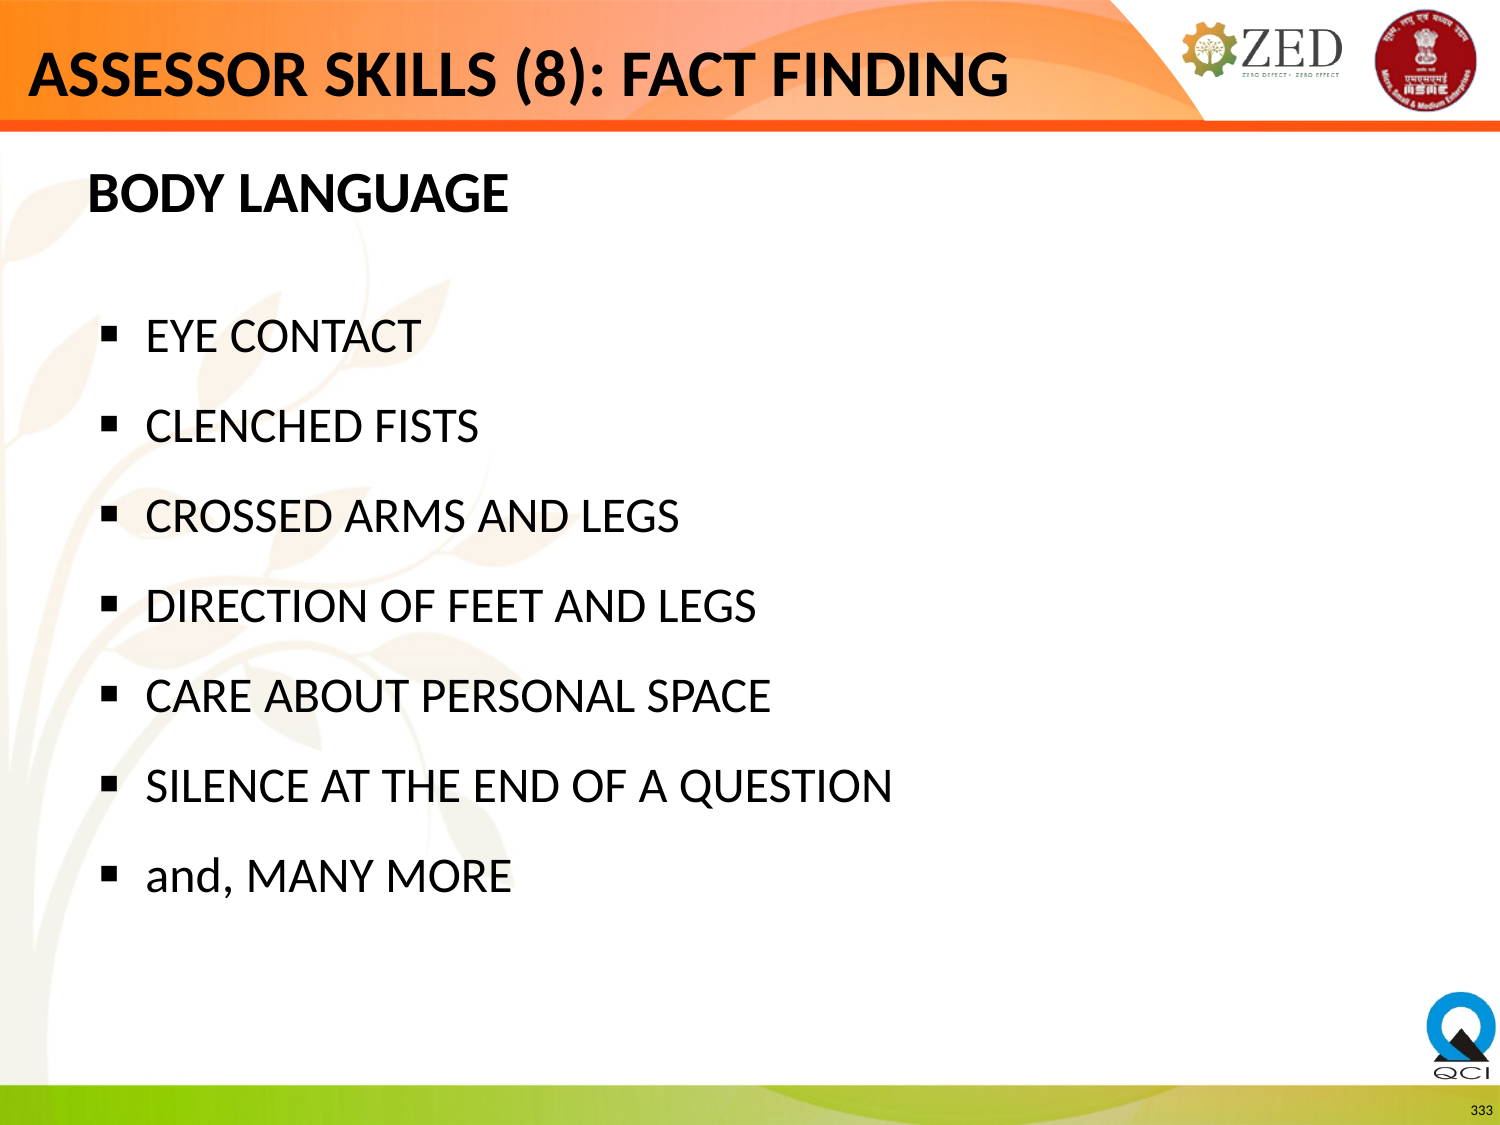

ASSESSOR SKILLS (8): FACT FINDING
BODY LANGUAGE
  EYE CONTACT
  CLENCHED FISTS
  CROSSED ARMS AND LEGS
  DIRECTION OF FEET AND LEGS
  CARE ABOUT PERSONAL SPACE
  SILENCE AT THE END OF A QUESTION
  and, MANY MORE